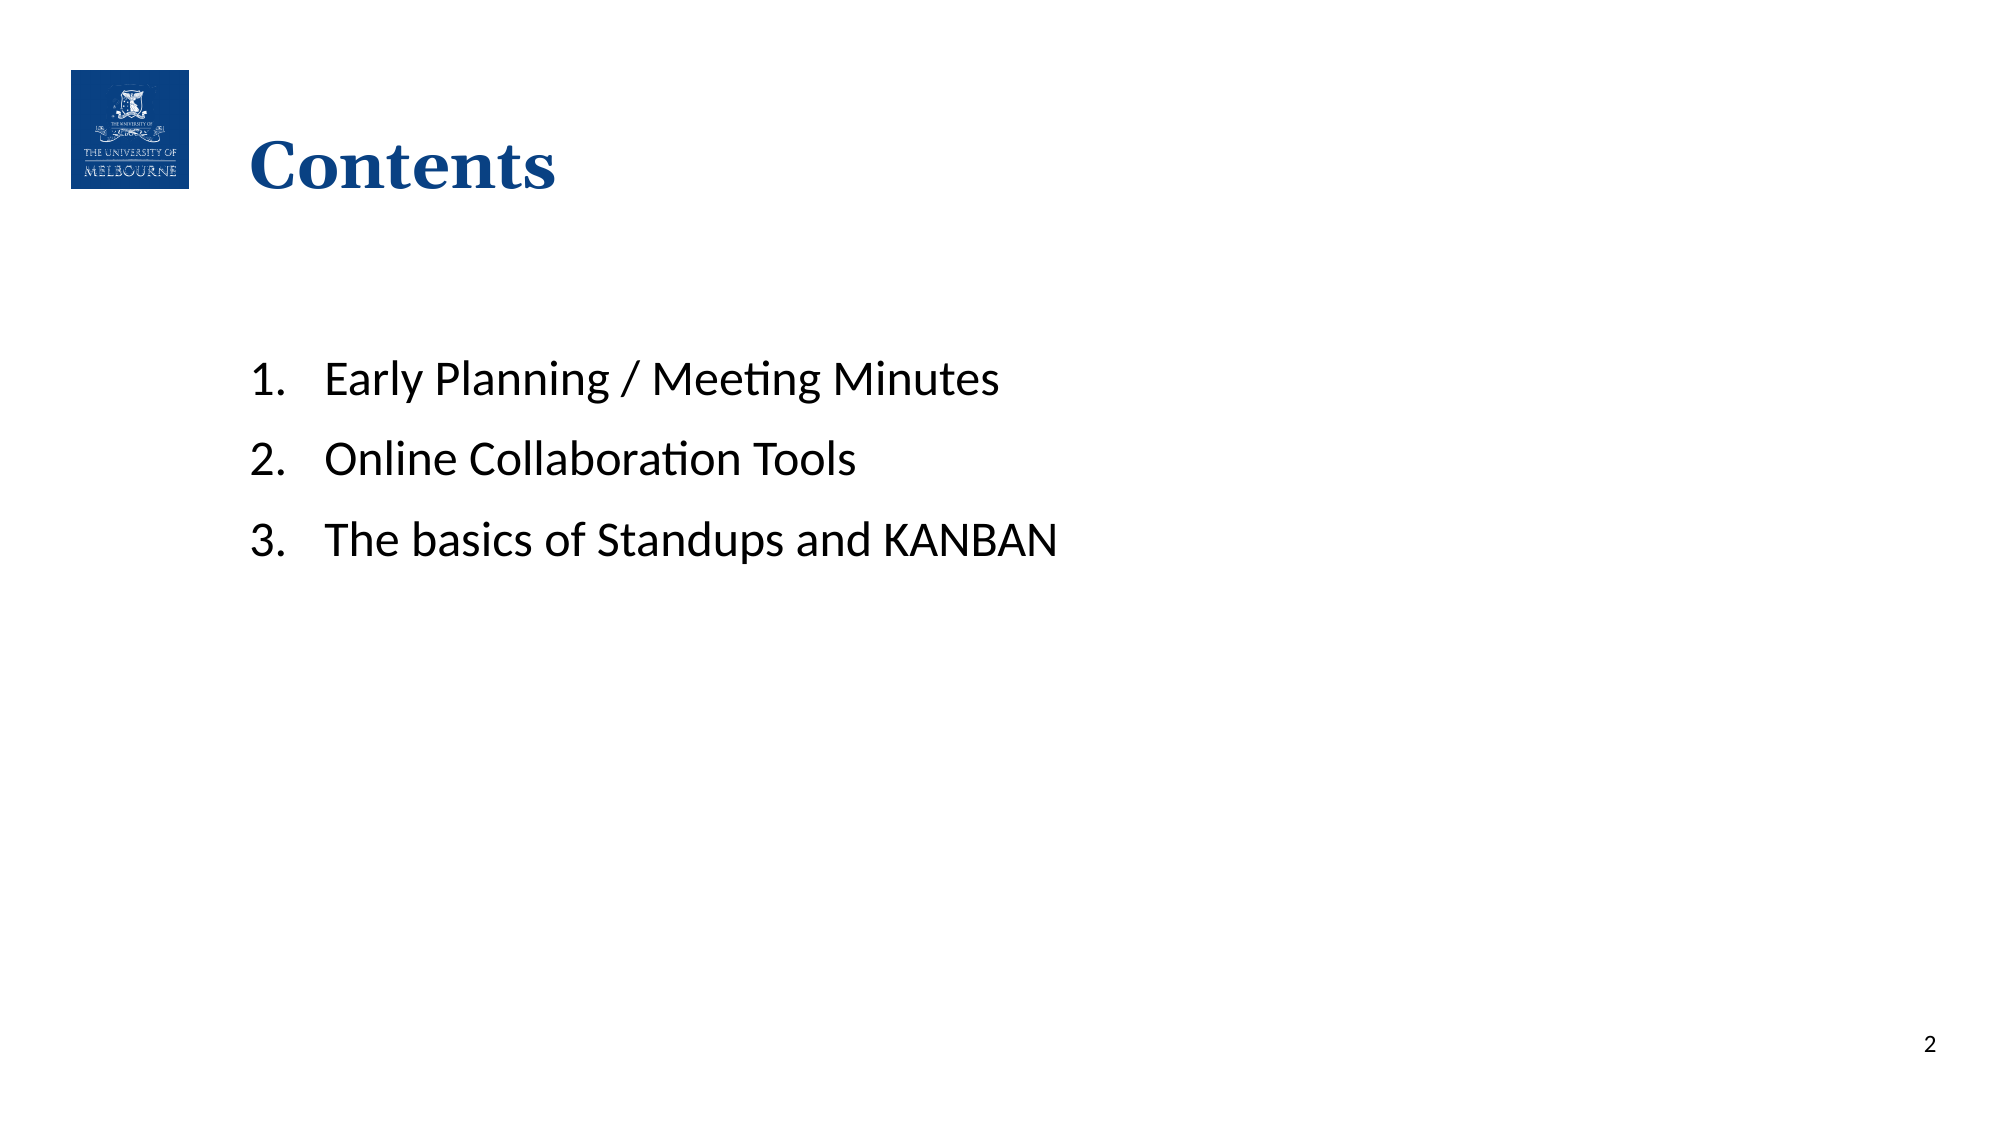

# Contents
Early Planning / Meeting Minutes
Online Collaboration Tools
The basics of Standups and KANBAN
2